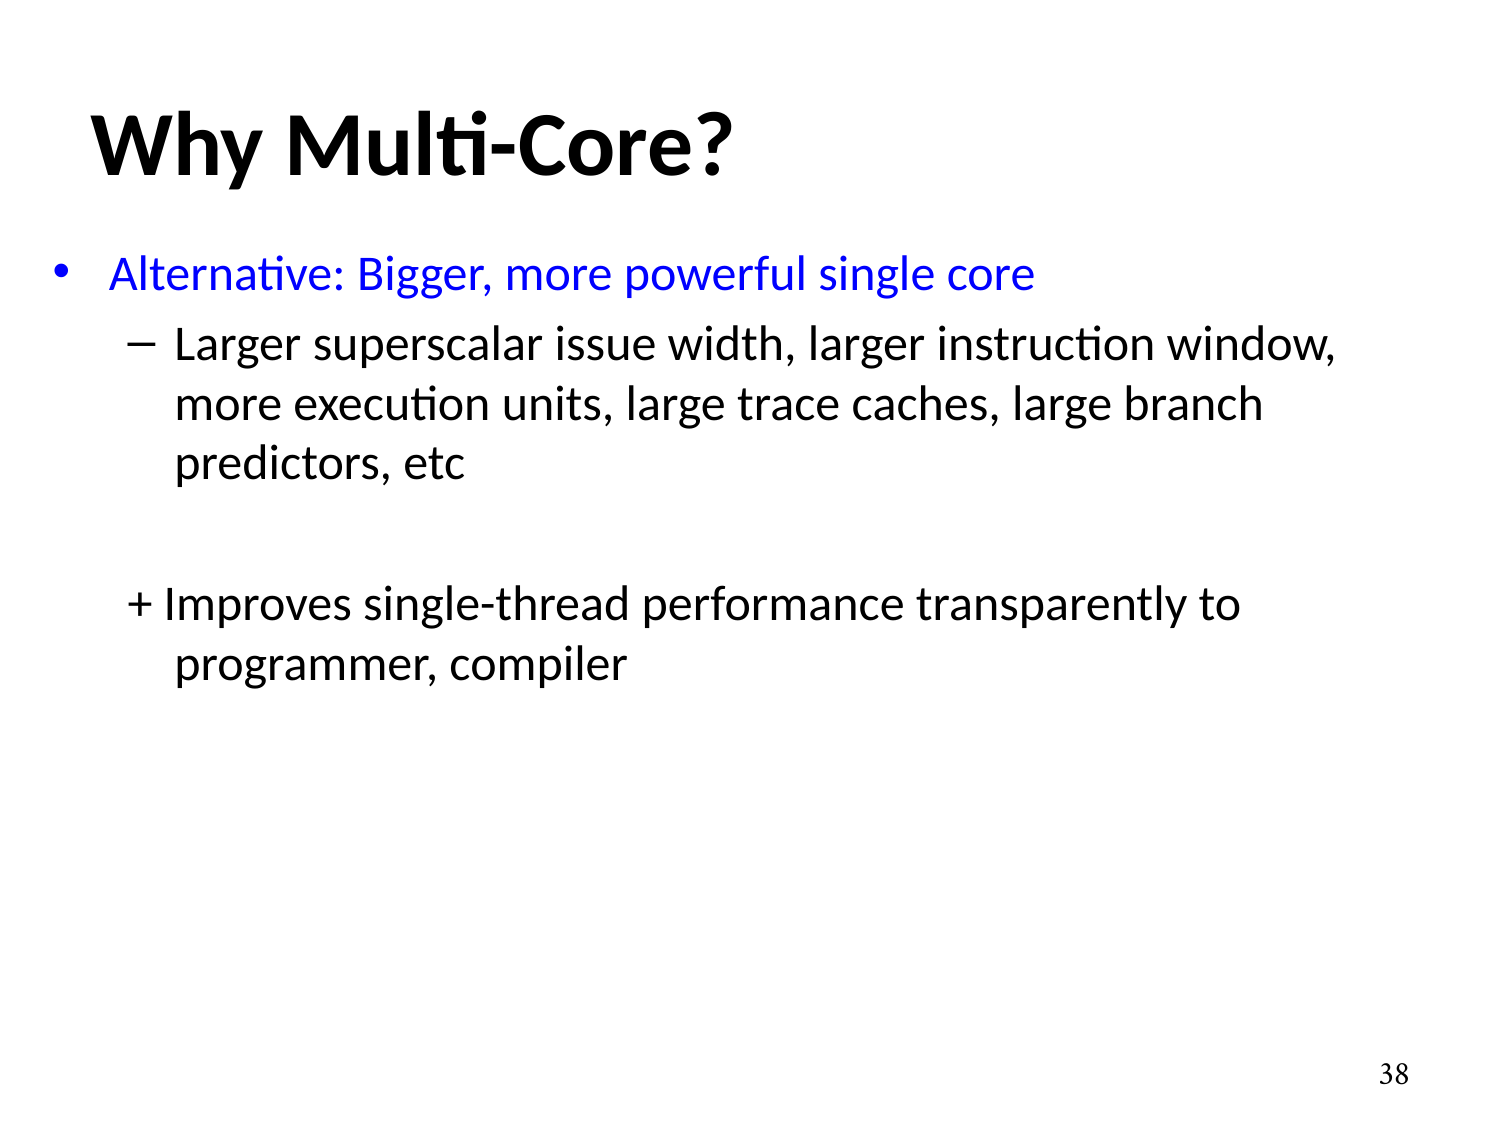

# Why Multi-Core?
Alternative: Bigger, more powerful single core
Larger superscalar issue width, larger instruction window, more execution units, large trace caches, large branch predictors, etc

+ Improves single-thread performance transparently to programmer, compiler
38